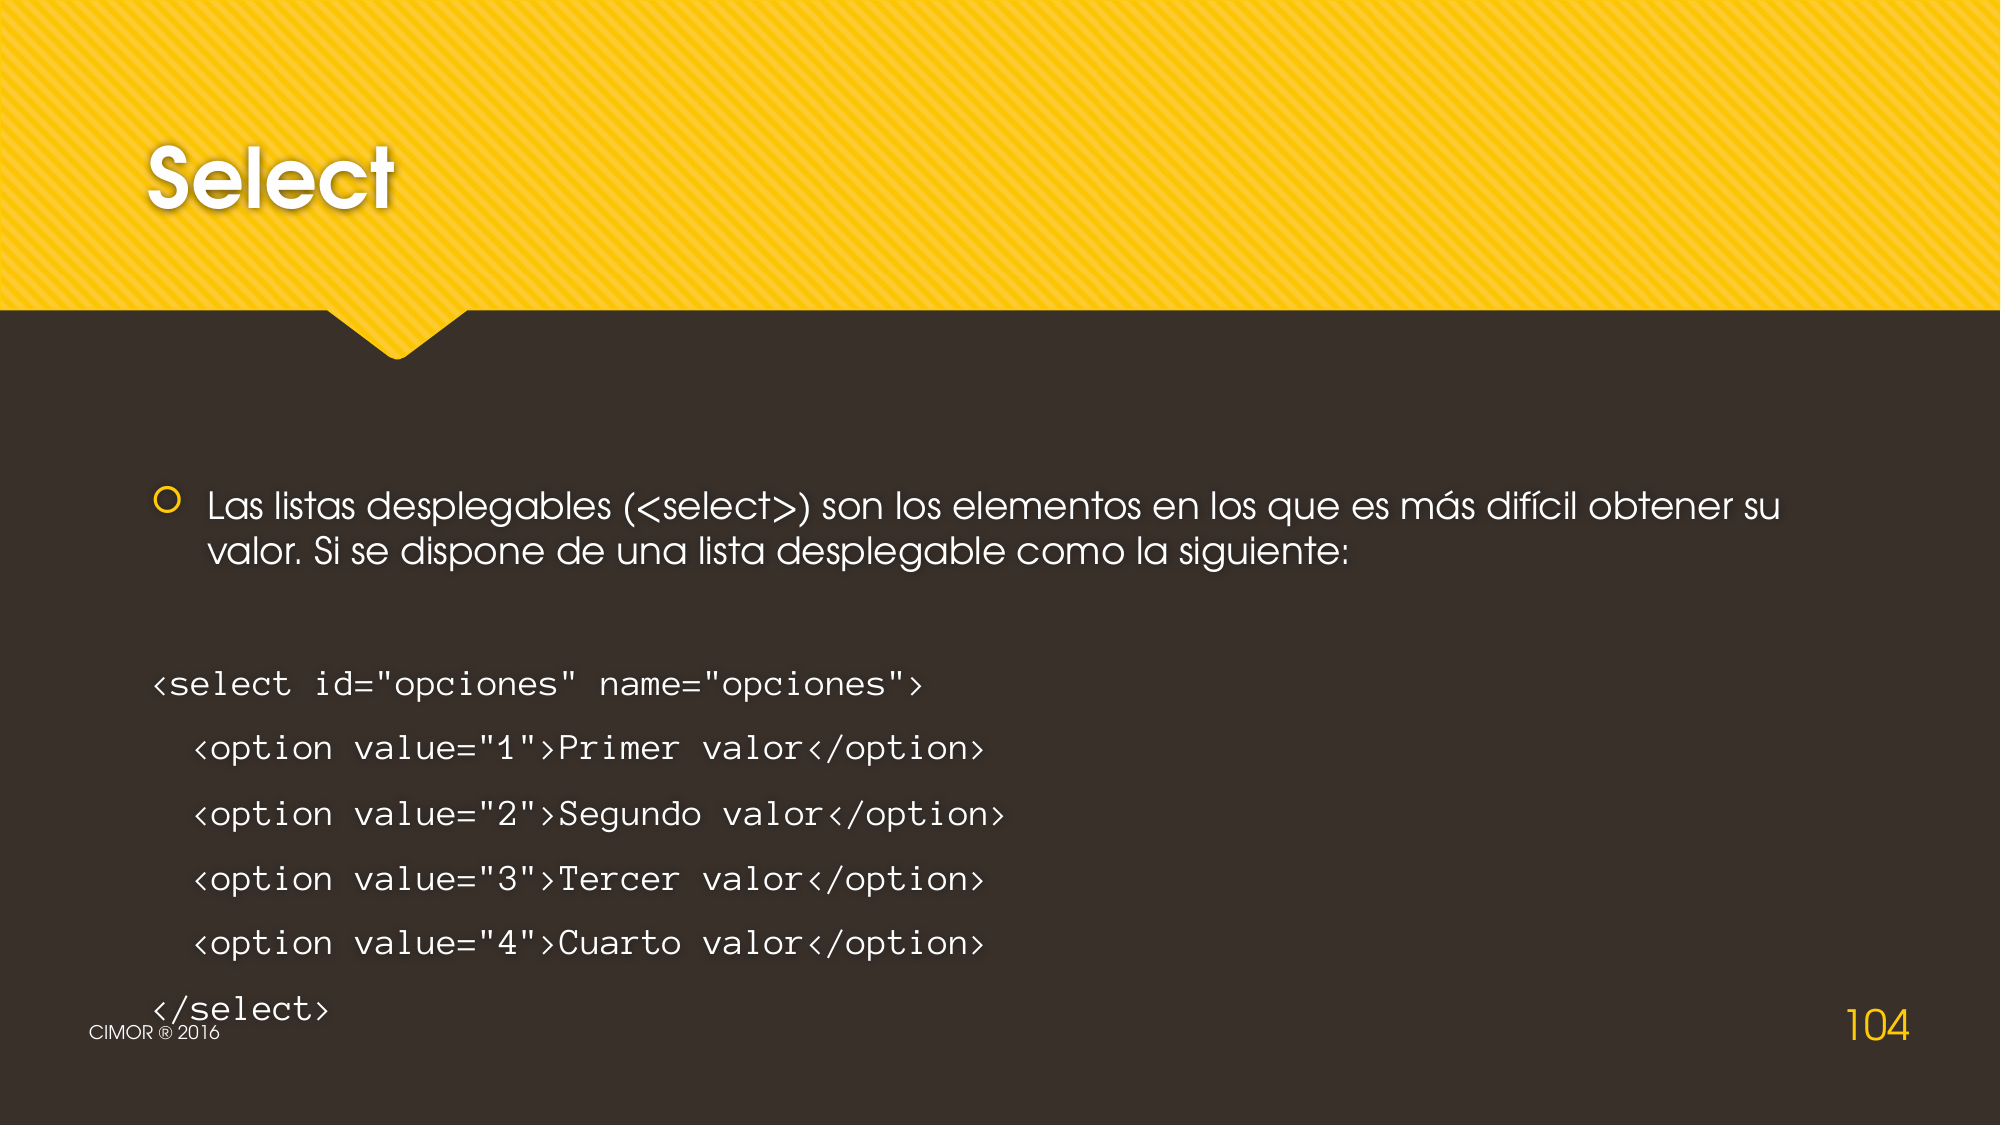

# Select
Las listas desplegables (<select>) son los elementos en los que es más difícil obtener su valor. Si se dispone de una lista desplegable como la siguiente:

<select id="opciones" name="opciones">
  <option value="1">Primer valor</option>
  <option value="2">Segundo valor</option>
  <option value="3">Tercer valor</option>
  <option value="4">Cuarto valor</option>
</select>

104
CIMOR ® 2016